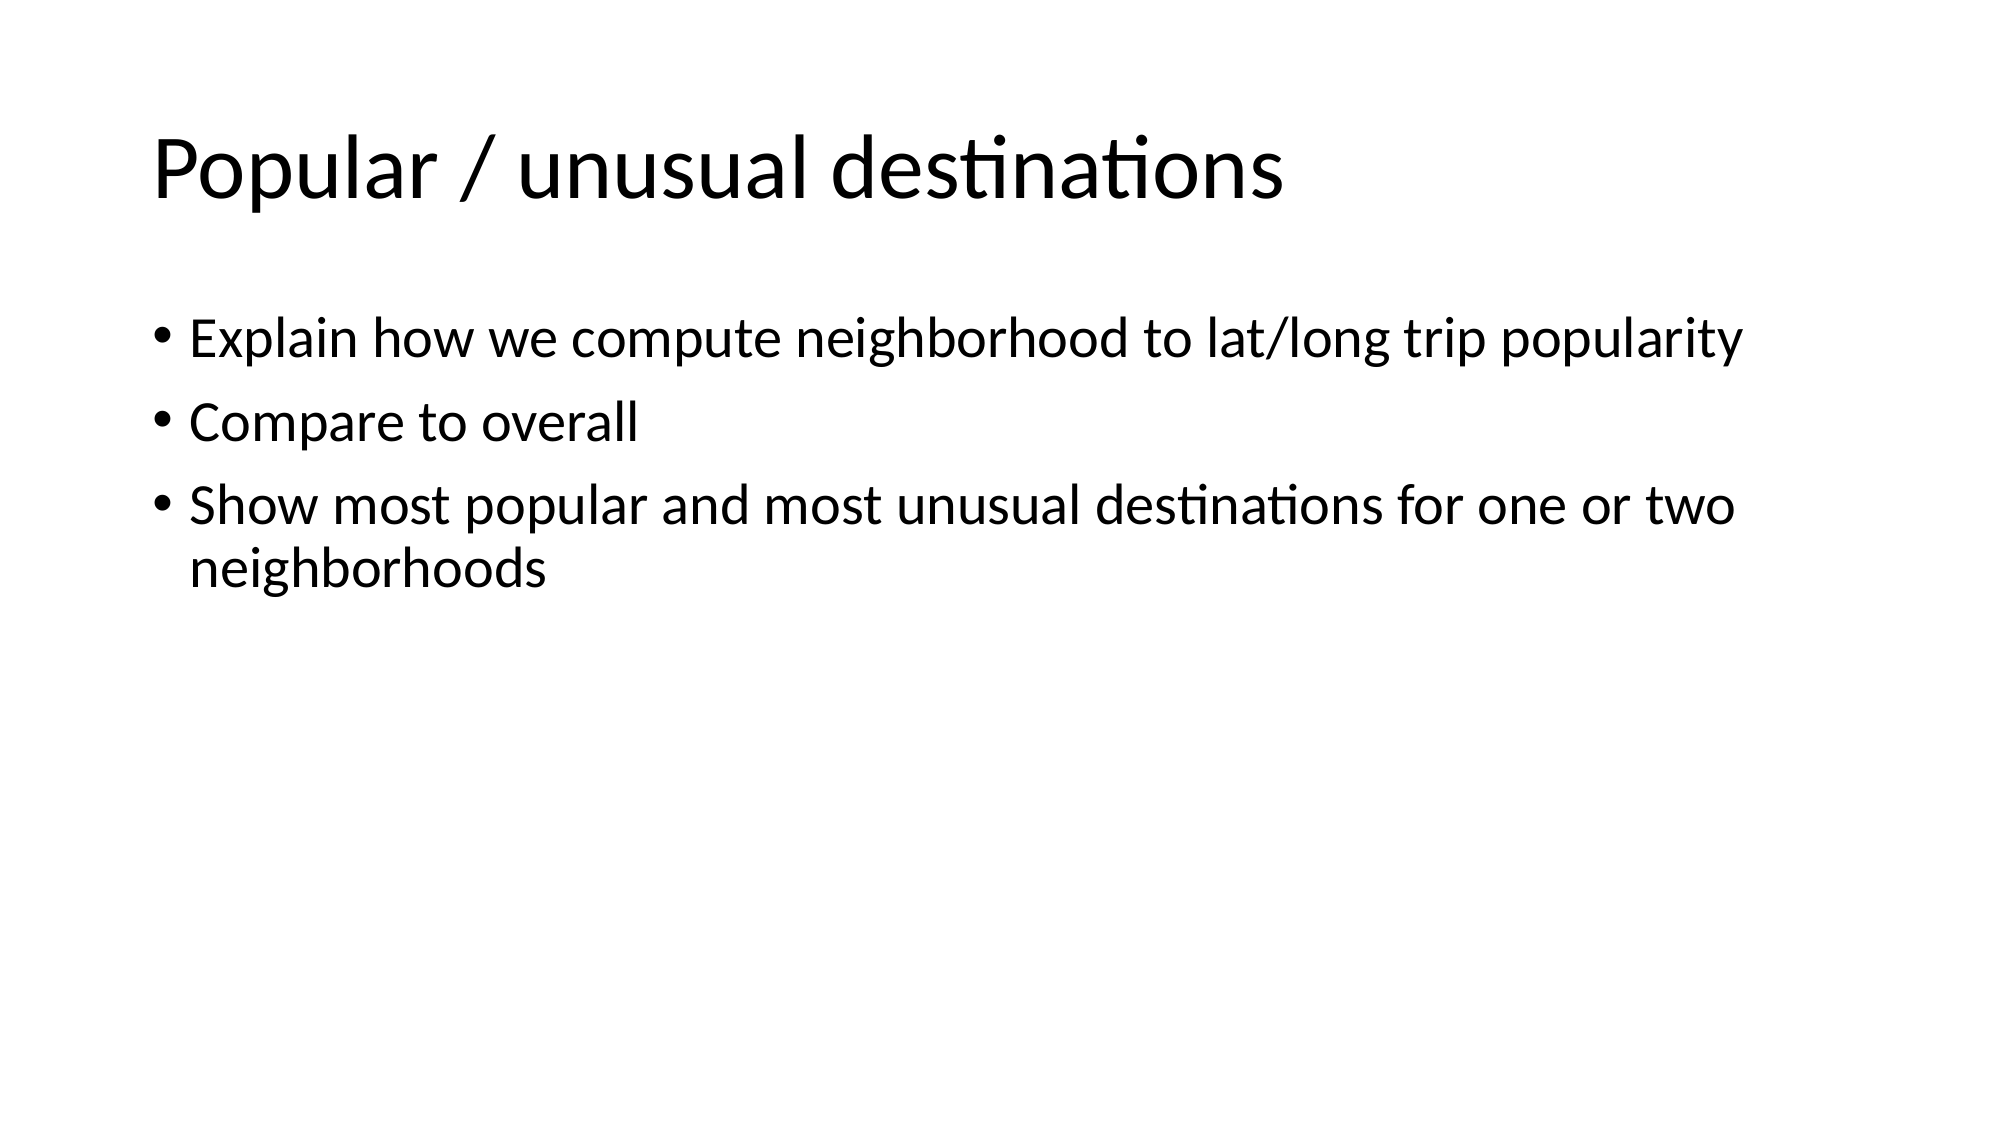

# Popular / unusual destinations
Explain how we compute neighborhood to lat/long trip popularity
Compare to overall
Show most popular and most unusual destinations for one or two neighborhoods